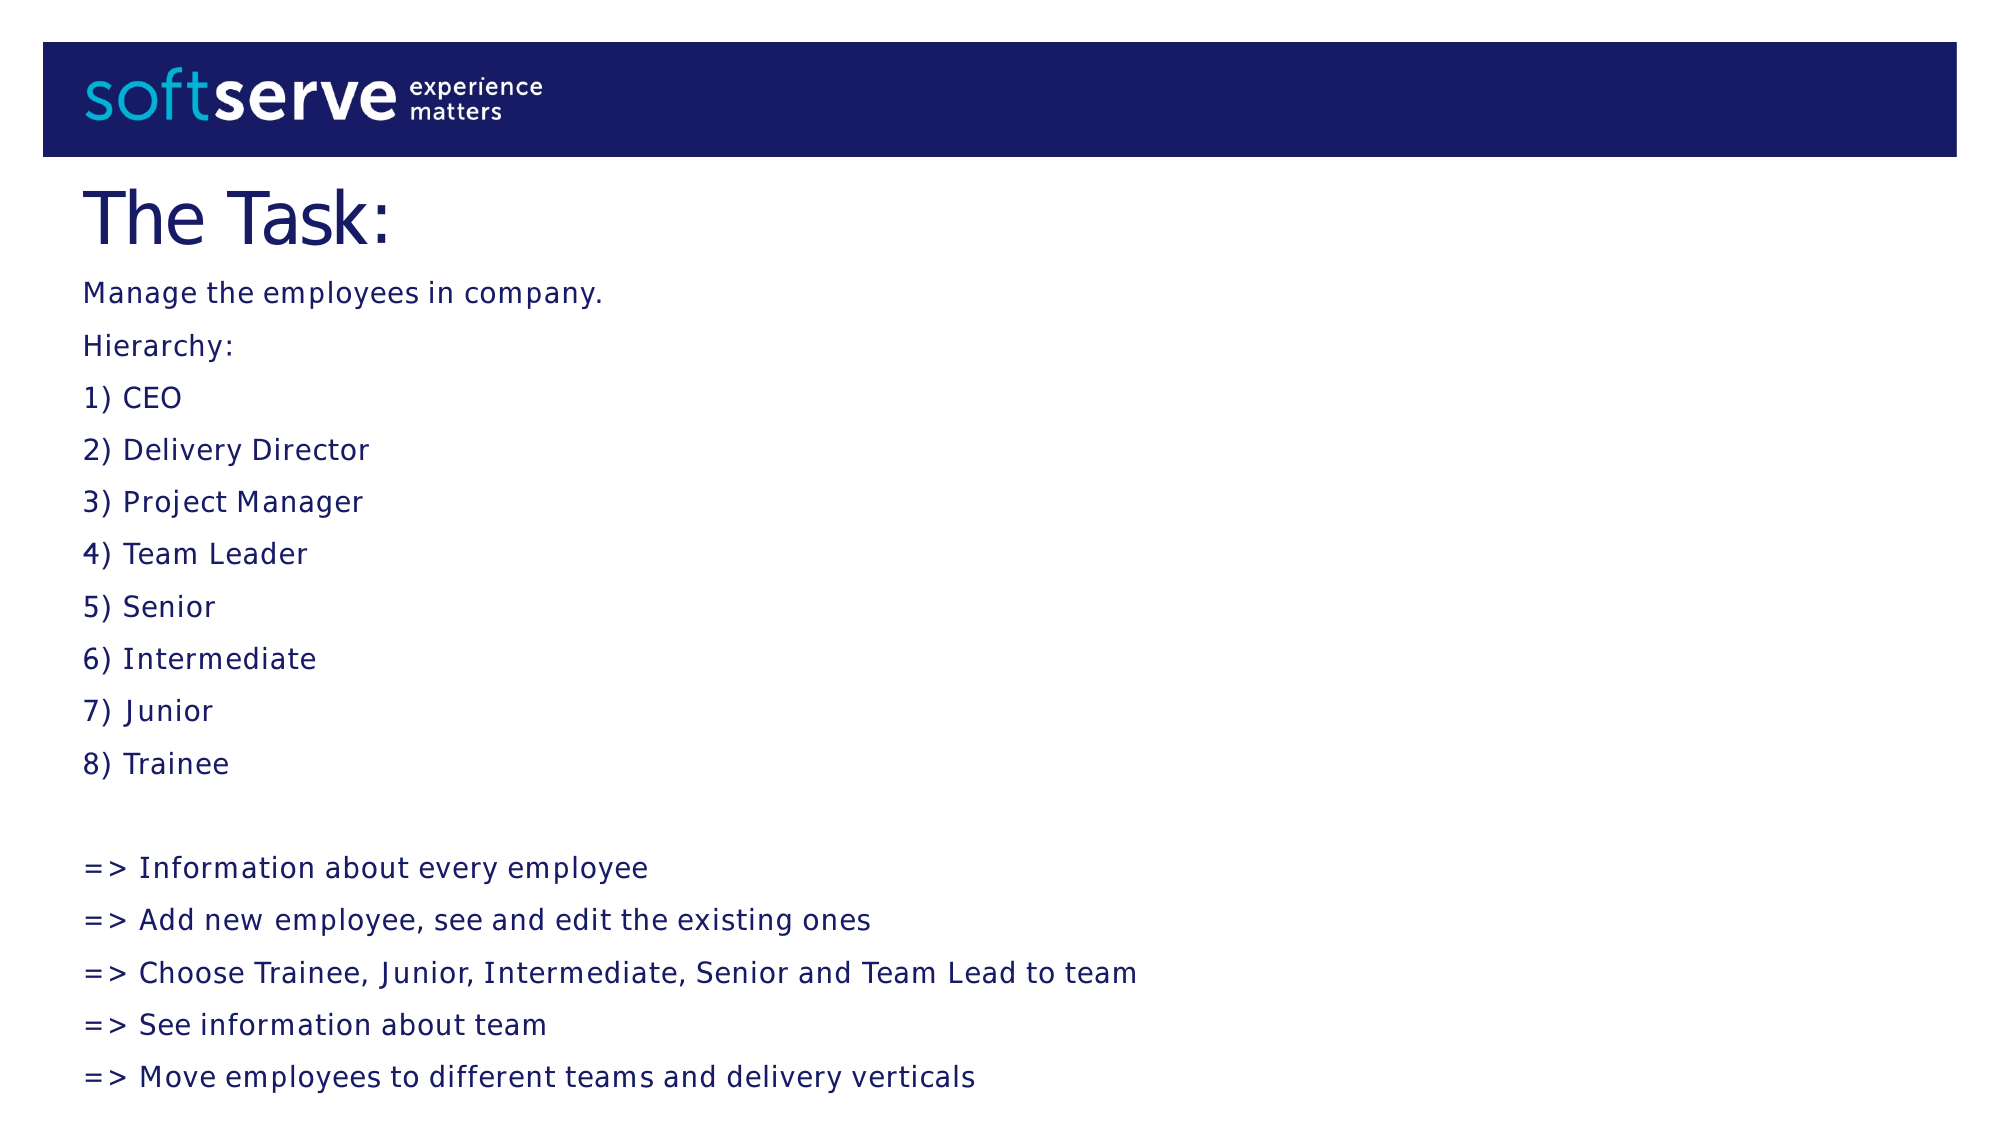

# The Task:
Manage the employees in company.
Hierarchy:
1) CEO
2) Delivery Director
3) Project Manager
4) Team Leader
5) Senior
6) Intermediate
7) Junior
8) Trainee

=> Information about every employee
=> Add new employee, see and edit the existing ones
=> Choose Trainee, Junior, Intermediate, Senior and Team Lead to team
=> See information about team
=> Move employees to different teams and delivery verticals